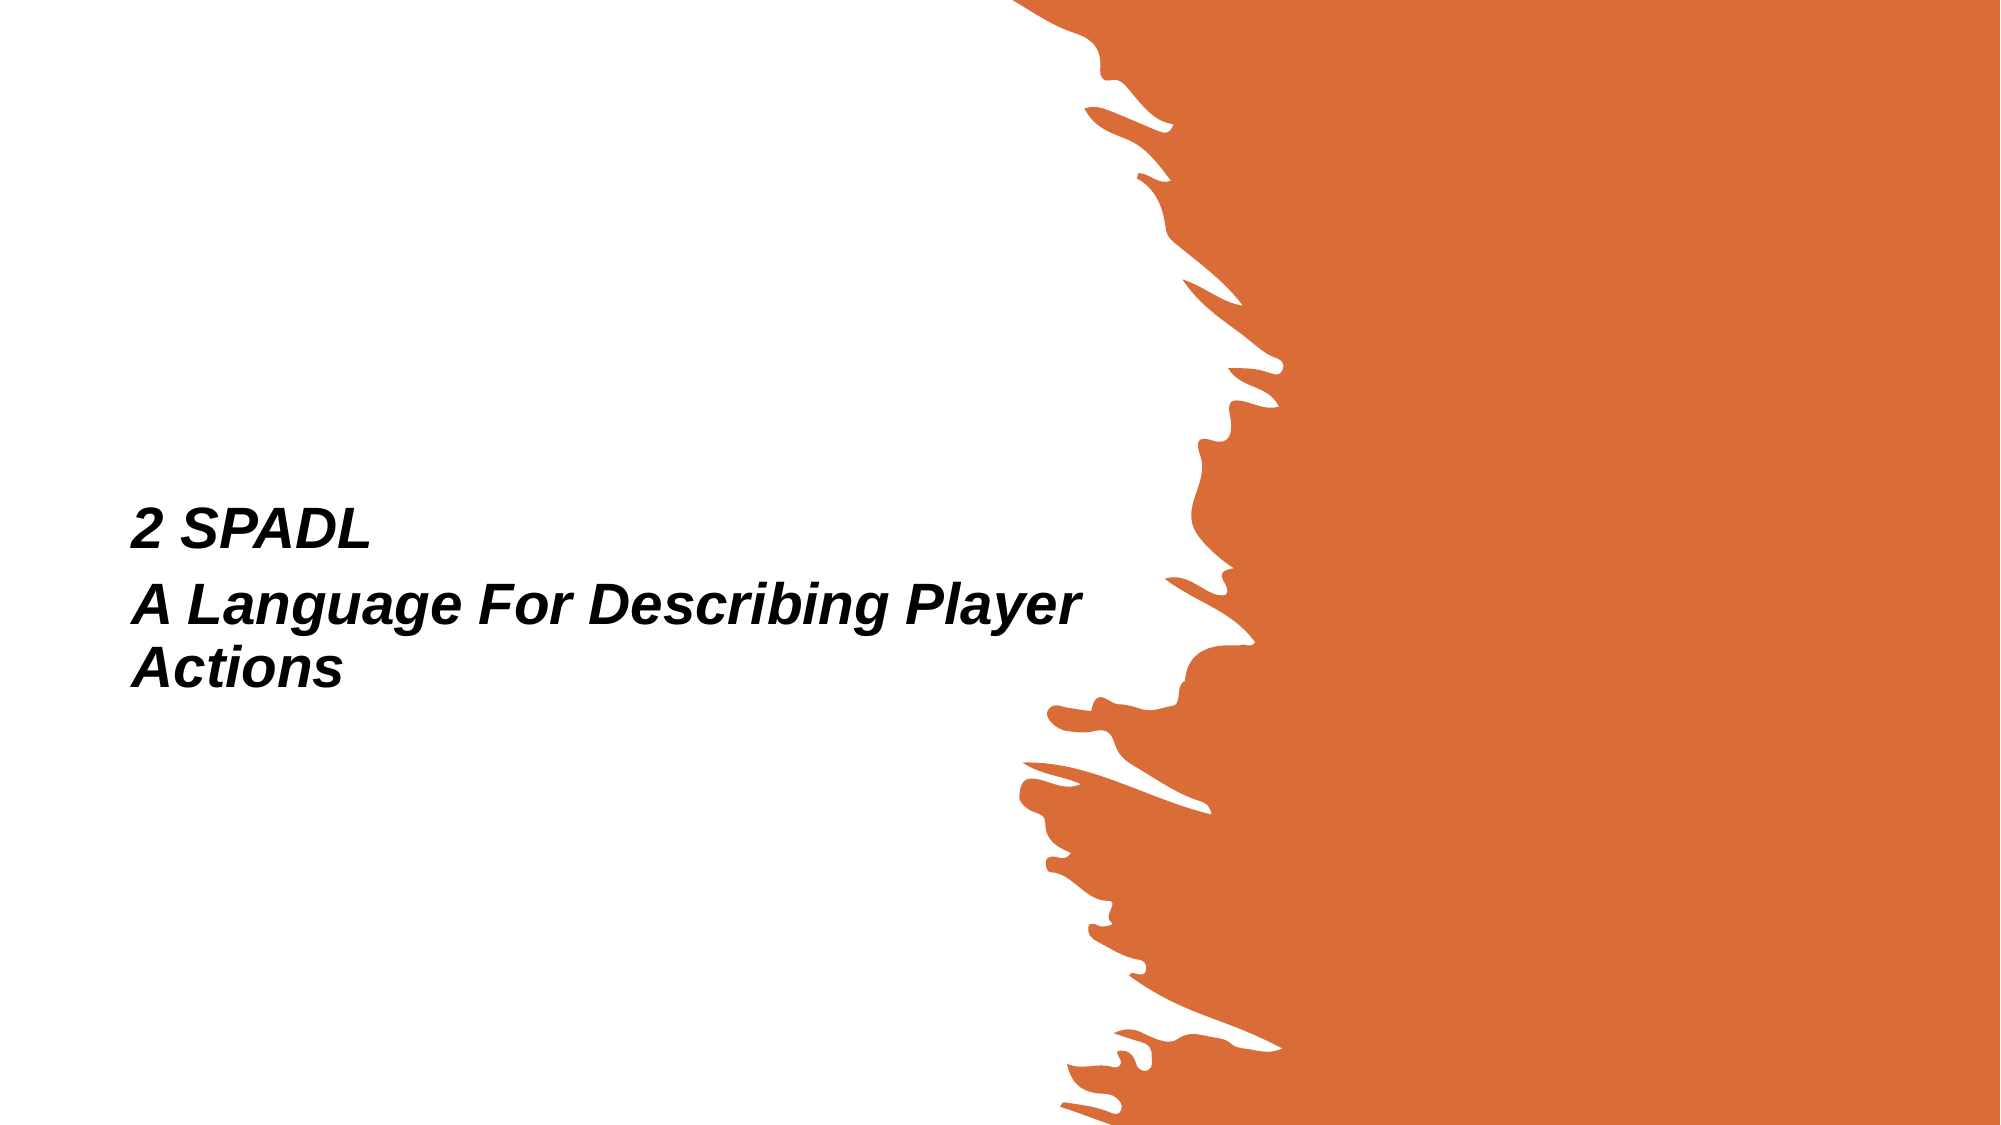

2 SPADL
A Language For Describing Player Actions
9